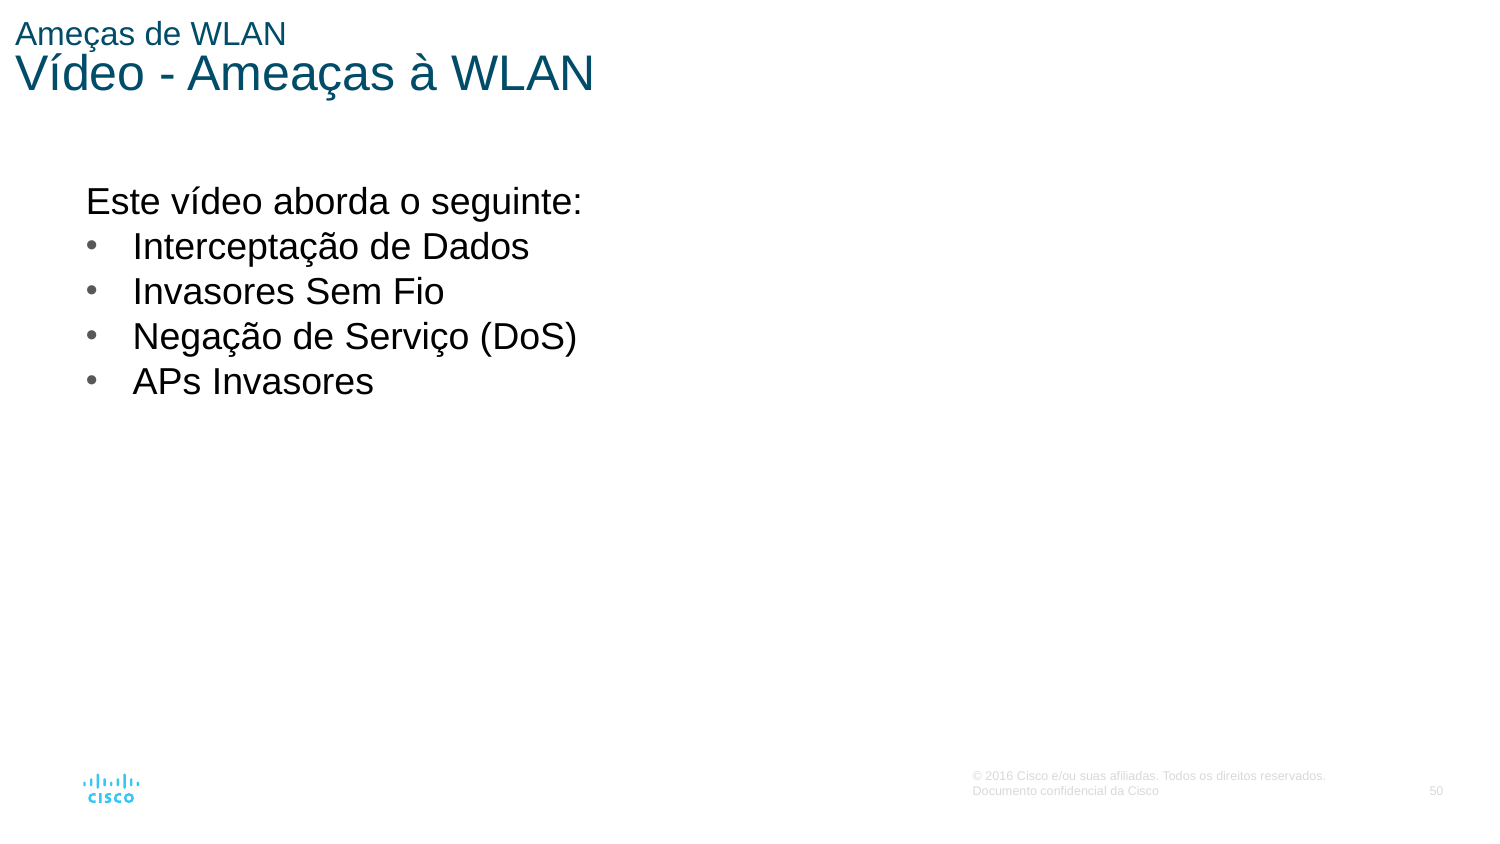

# Ameças de WLAN Vídeo - Ameaças à WLAN
Este vídeo aborda o seguinte:
Interceptação de Dados
Invasores Sem Fio
Negação de Serviço (DoS)
APs Invasores